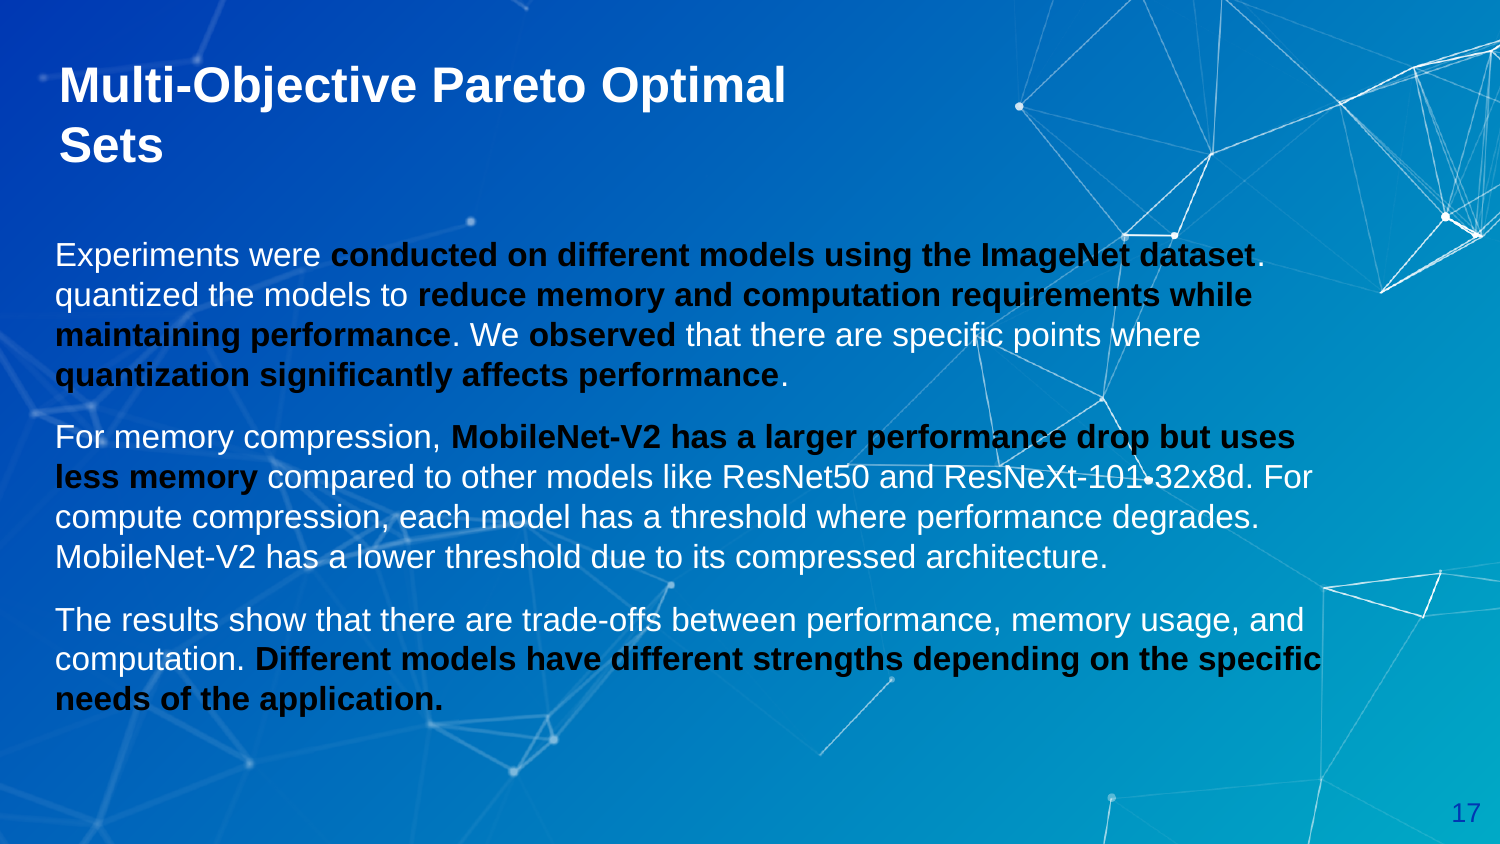

# Multi-Objective Pareto Optimal Sets
Experiments were conducted on different models using the ImageNet dataset. quantized the models to reduce memory and computation requirements while maintaining performance. We observed that there are specific points where quantization significantly affects performance.
For memory compression, MobileNet-V2 has a larger performance drop but uses less memory compared to other models like ResNet50 and ResNeXt-101-32x8d. For compute compression, each model has a threshold where performance degrades. MobileNet-V2 has a lower threshold due to its compressed architecture.
The results show that there are trade-offs between performance, memory usage, and computation. Different models have different strengths depending on the specific needs of the application.

17